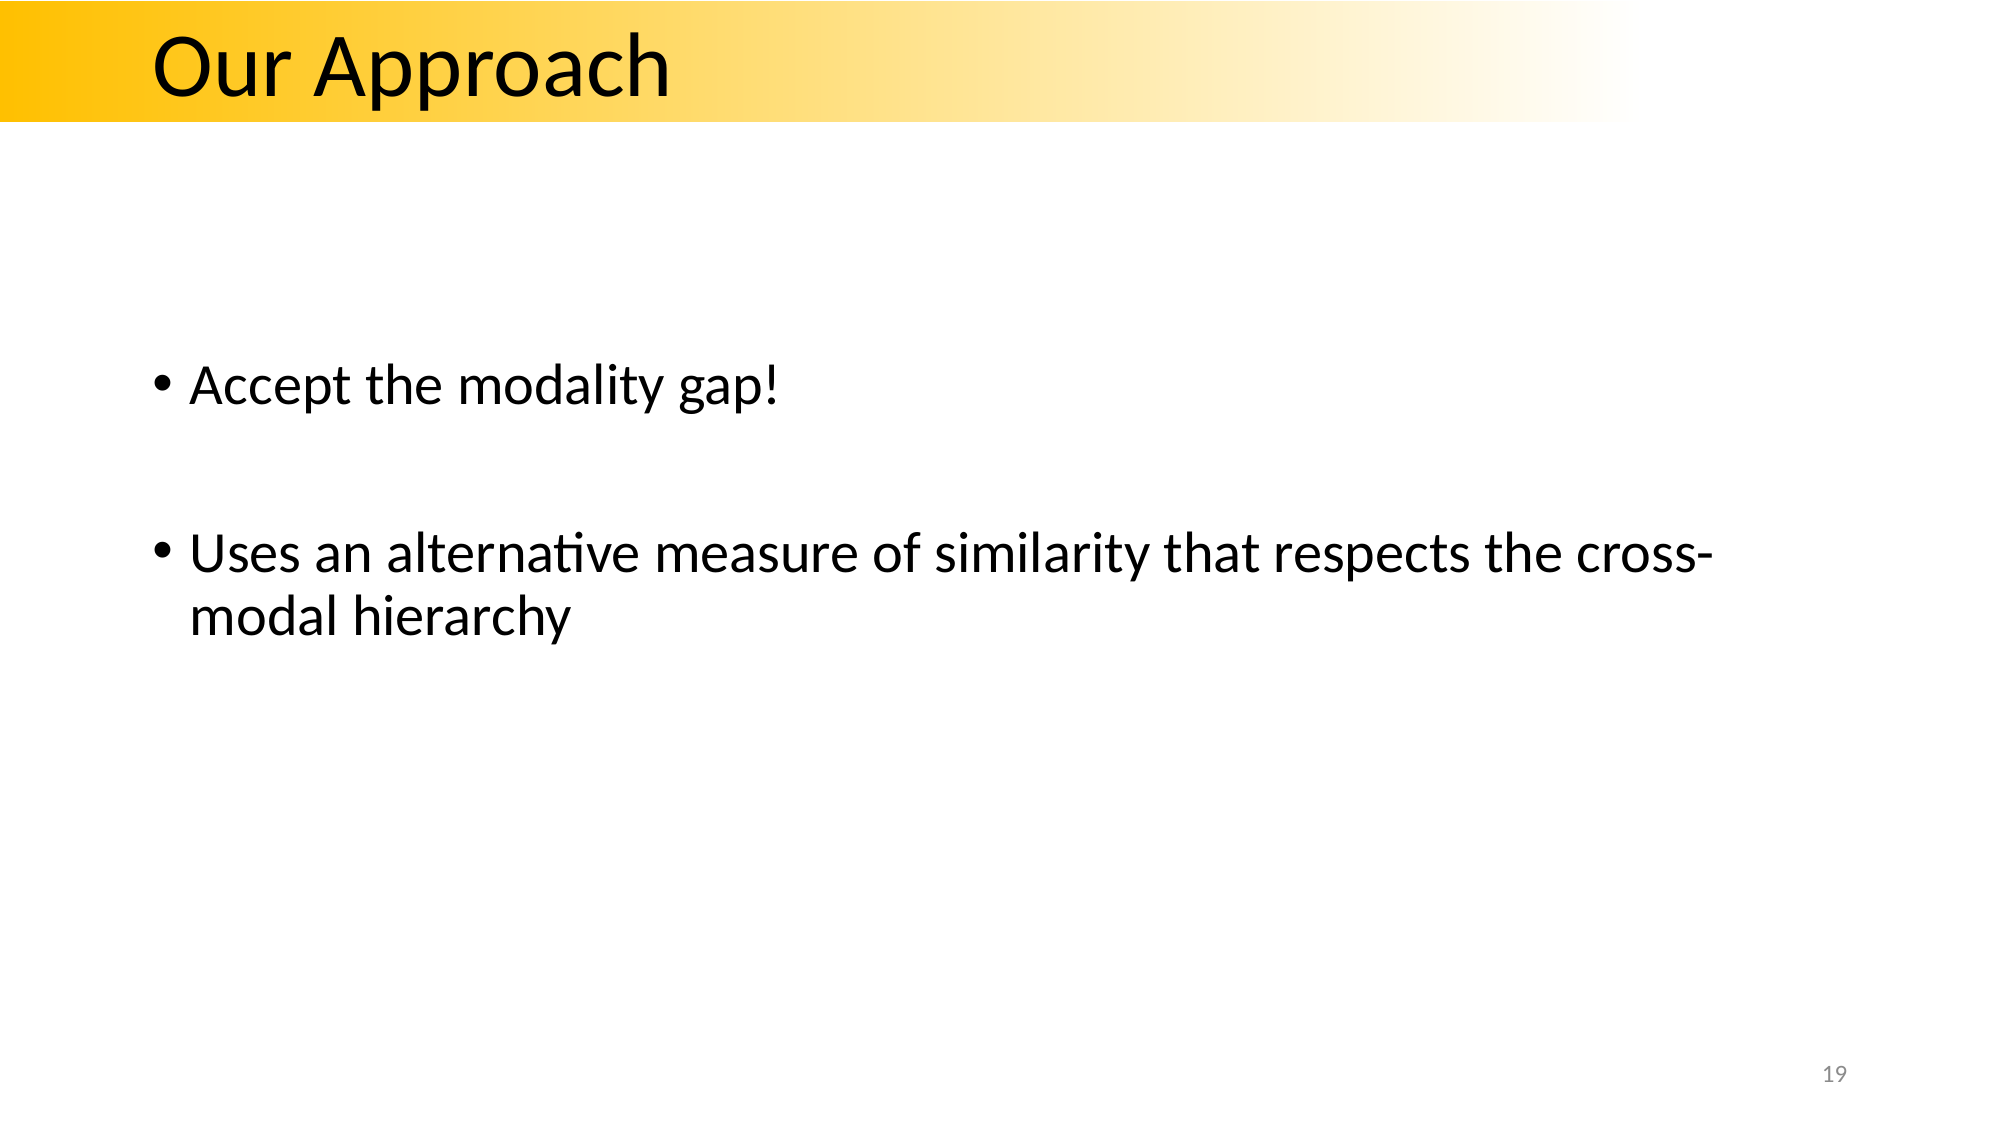

# Our Approach

Accept the modality gap!

Uses an alternative measure of similarity that respects the cross-modal hierarchy
19